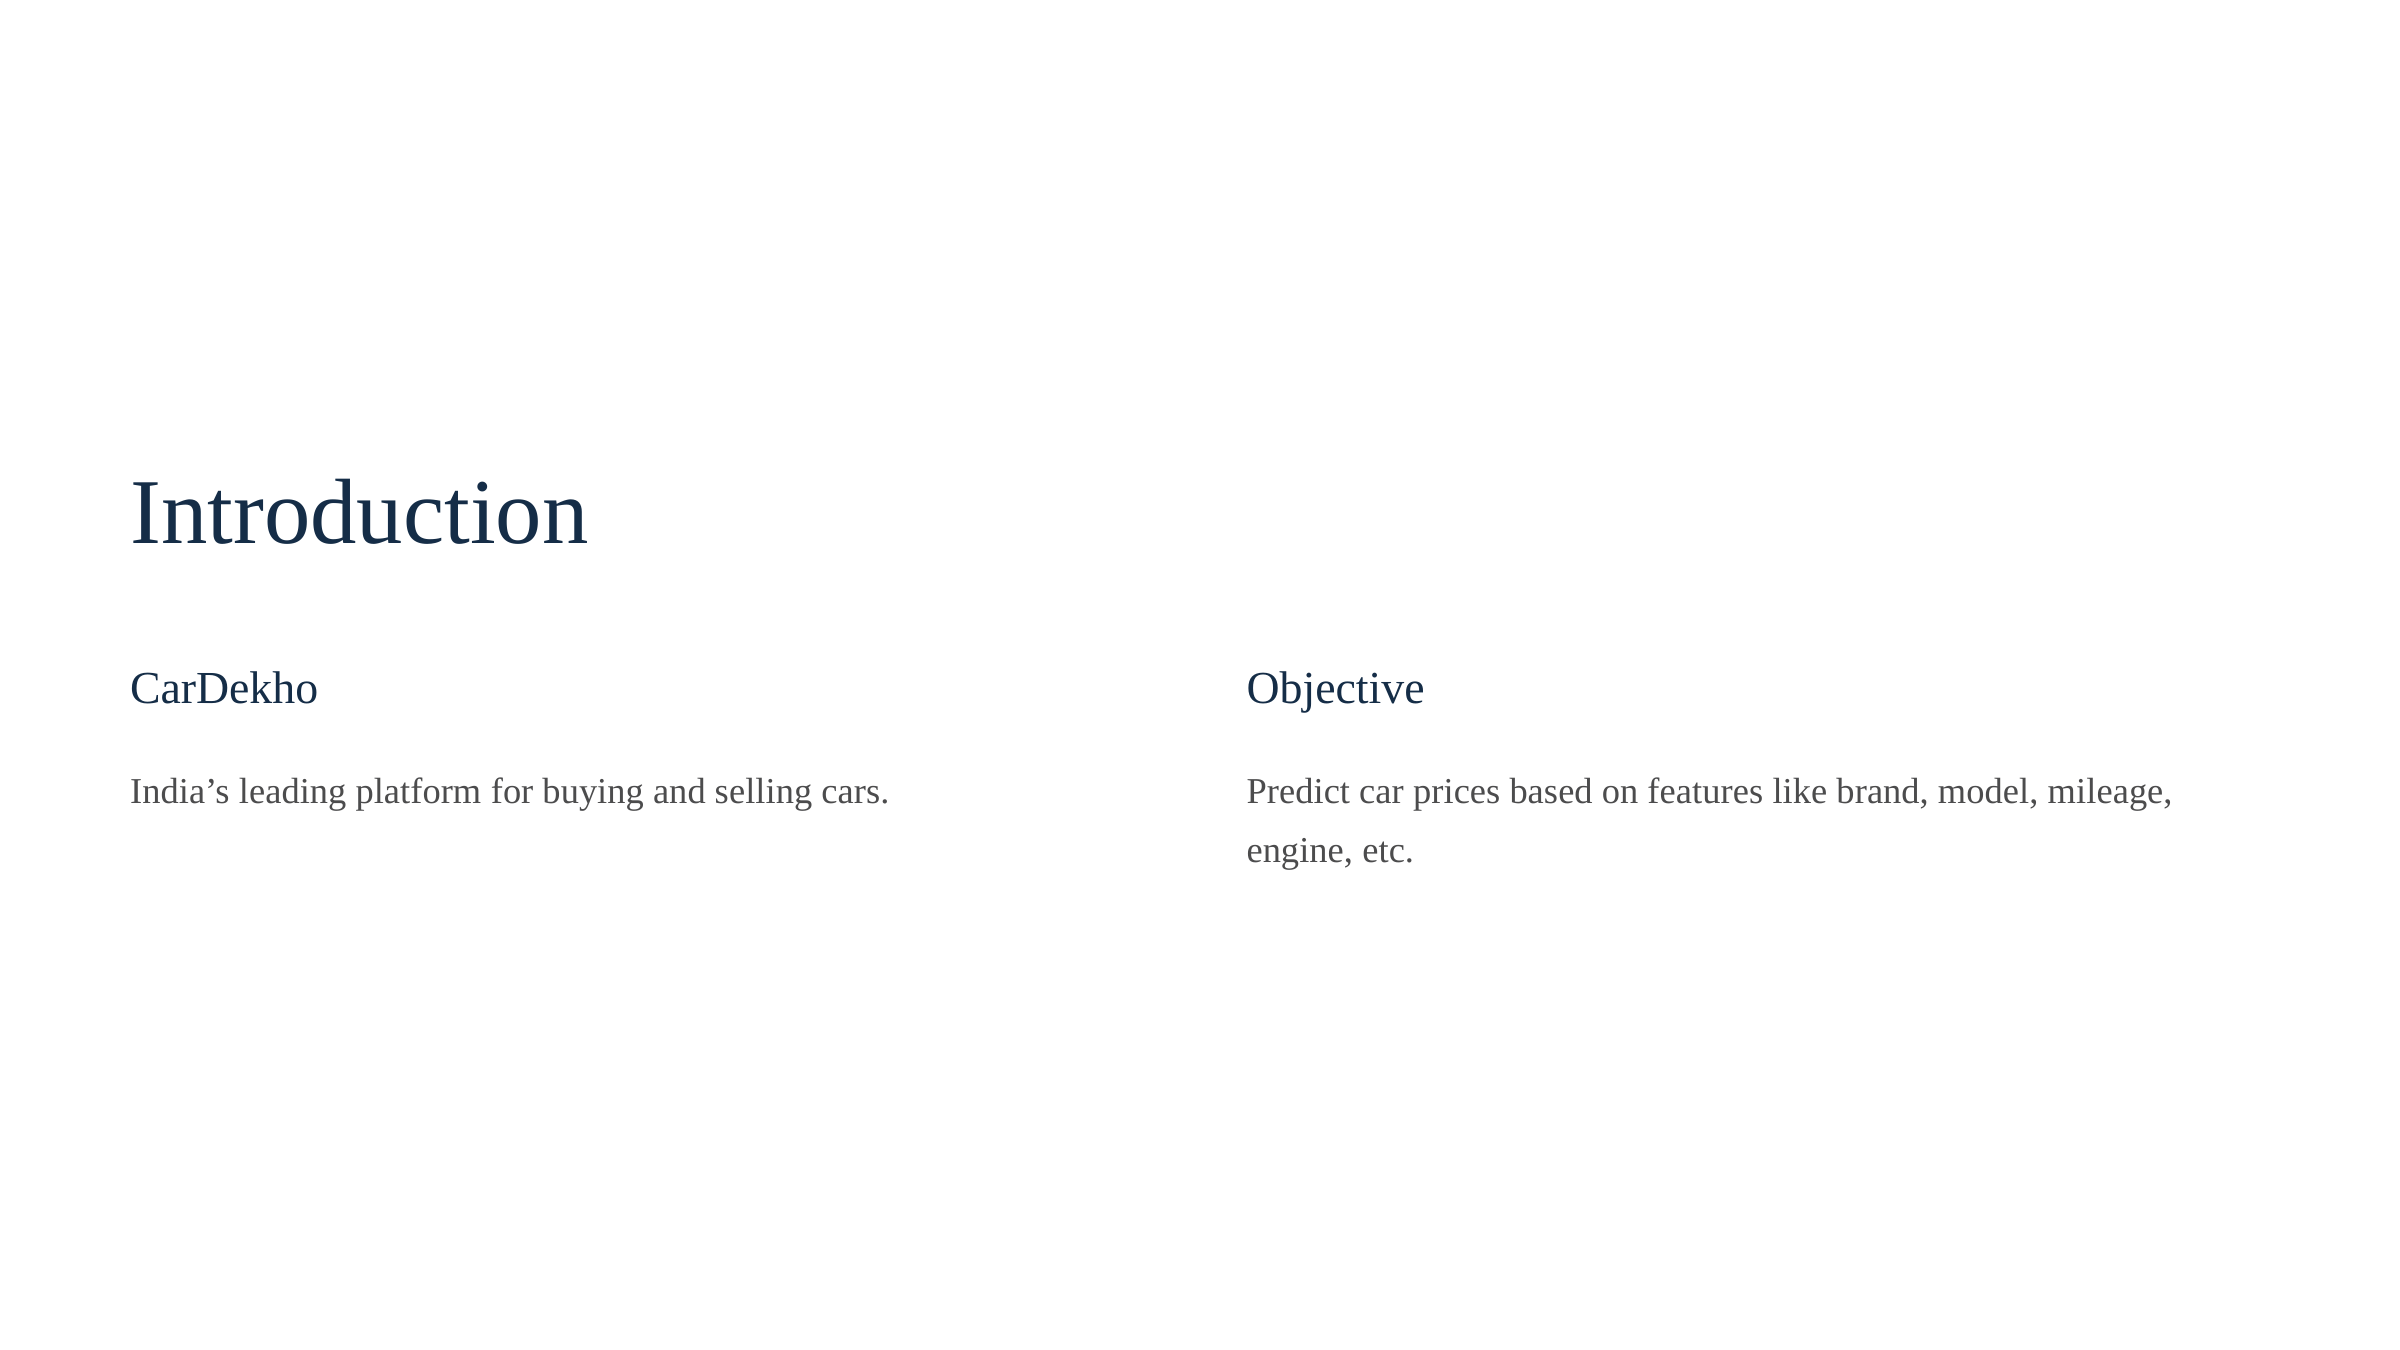

Introduction
CarDekho
Objective
India’s leading platform for buying and selling cars.
Predict car prices based on features like brand, model, mileage, engine, etc.